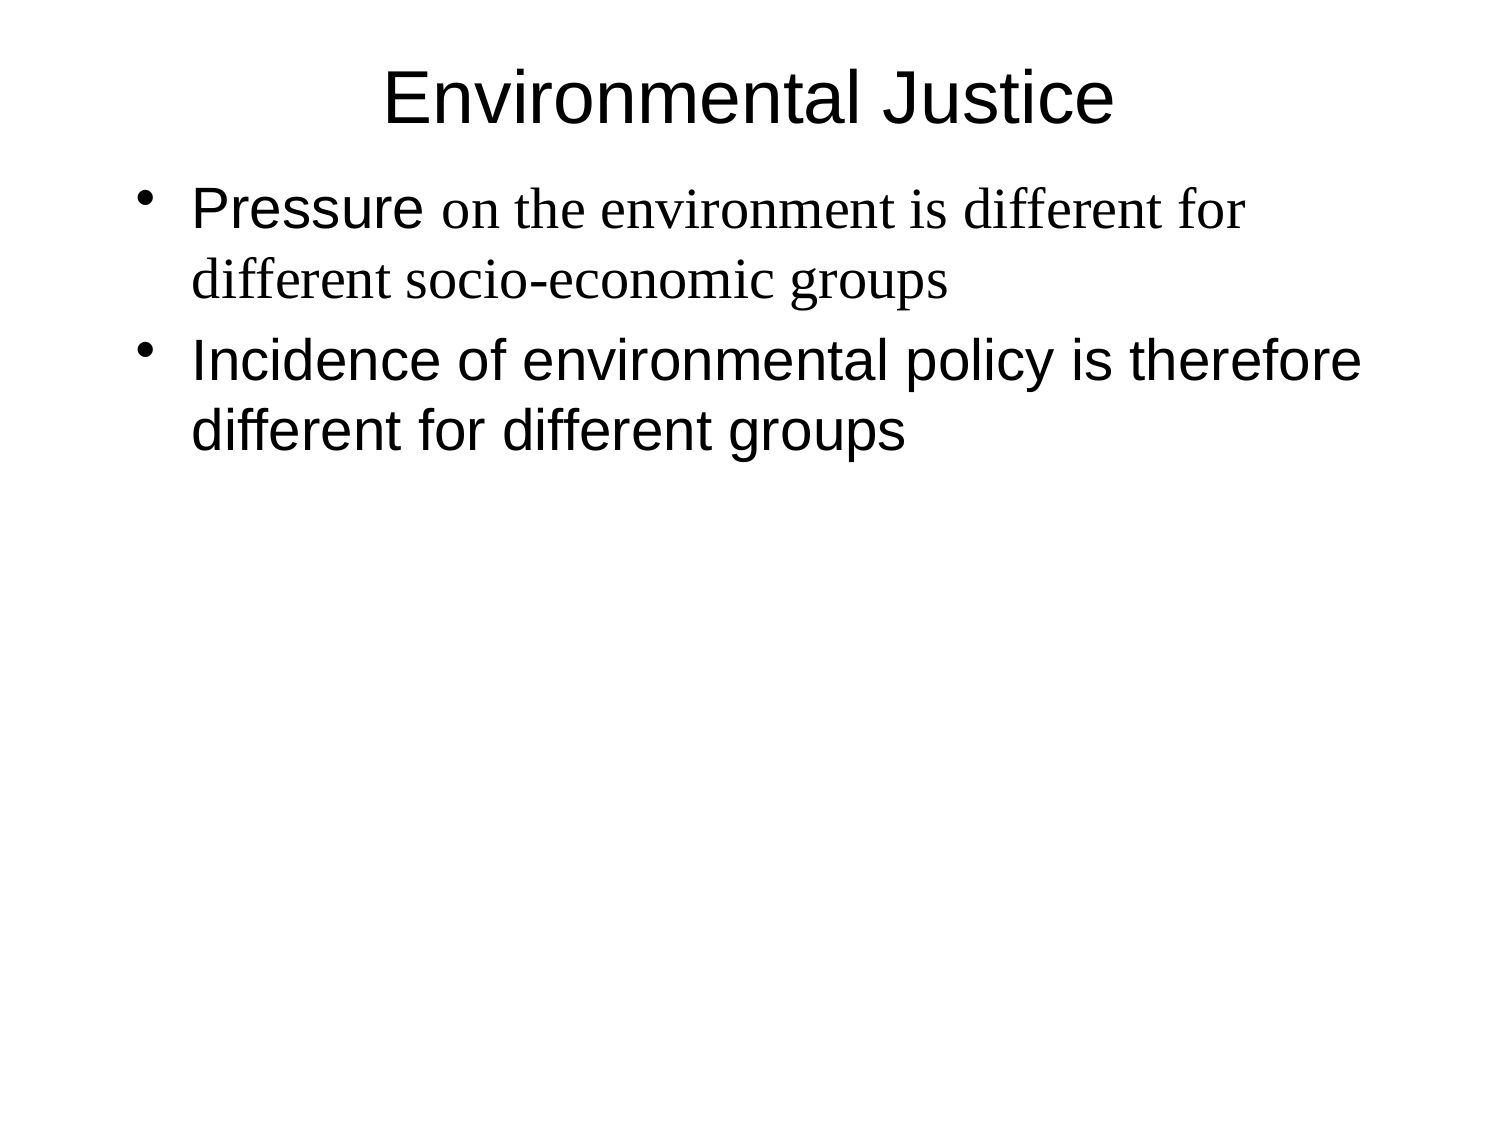

# Environmental Justice
Pressure on the environment is different for different socio-economic groups
Incidence of environmental policy is therefore different for different groups